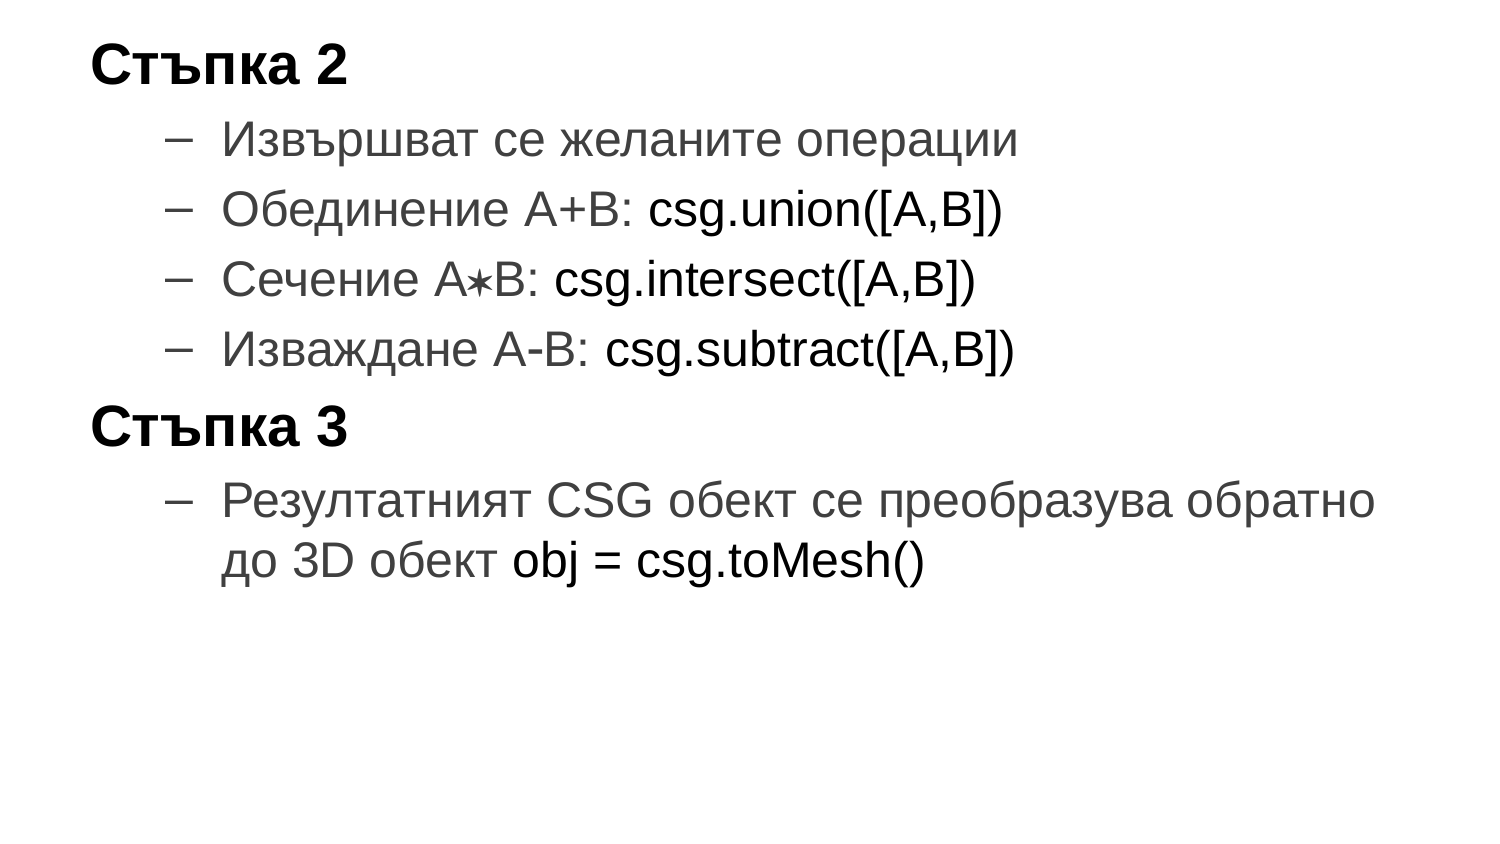

Стъпка 2
Извършват се желаните операции
Обединение A+B: csg.union([A,B])
Сечение A∗B: csg.intersect([A,B])
Изваждане A−B: csg.subtract([A,B])
Стъпка 3
Резултатният CSG обект се преобразува обратно
до 3D обект obj = csg.toMesh()